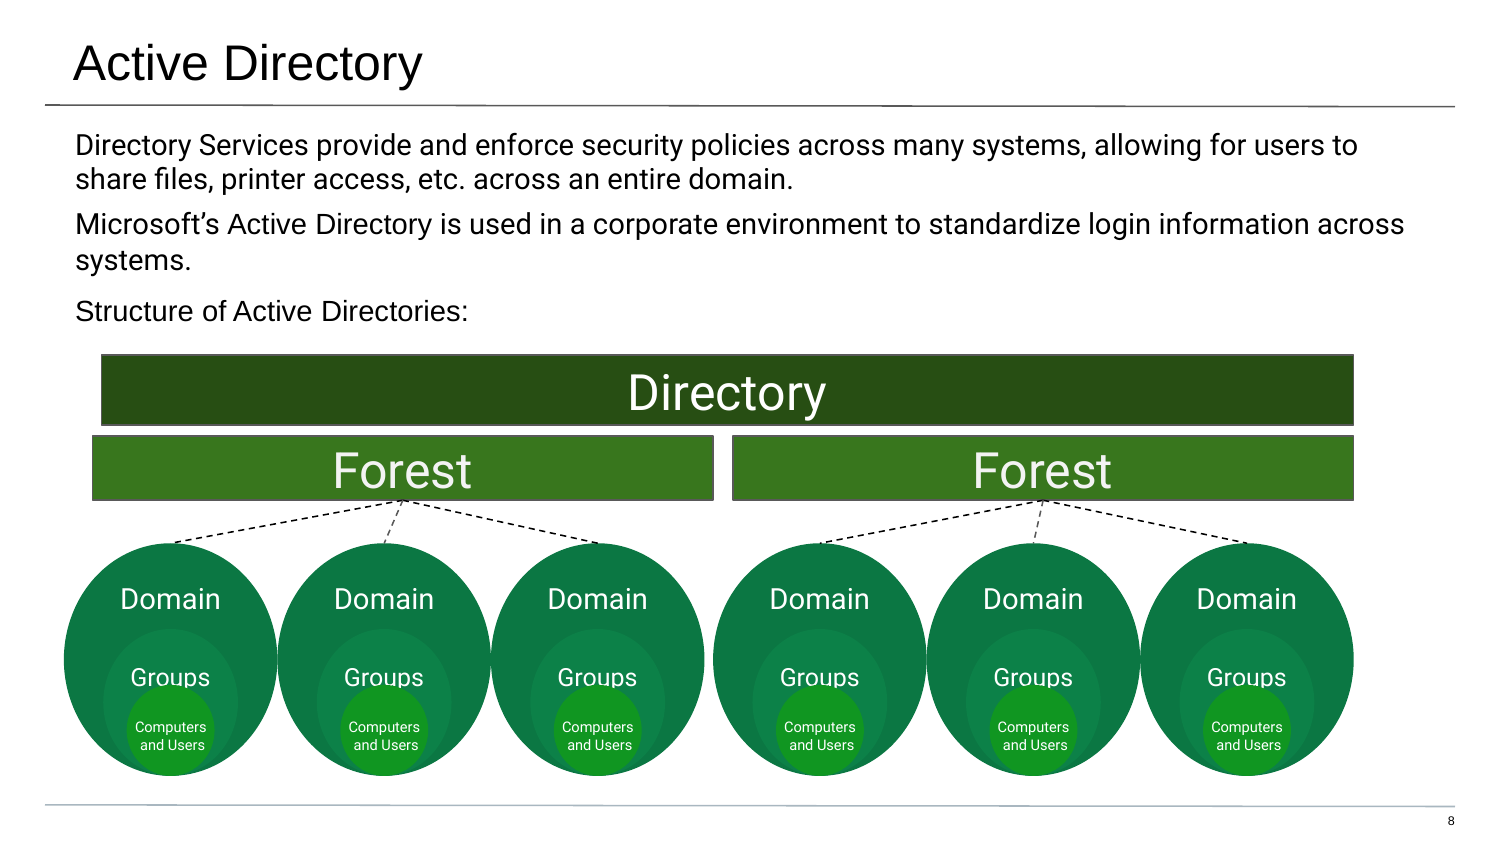

# Active Directory
Directory Services provide and enforce security policies across many systems, allowing for users to share files, printer access, etc. across an entire domain.
Microsoft’s Active Directory is used in a corporate environment to standardize login information across systems.
Structure of Active Directories:

Directory
Forest
Forest

Domain

Domain

Domain

Domain

Domain

Domain

Groups

Groups

Groups

Groups

Groups

Groups

Computers  and Users

Computers  and Users

Computers  and Users

Computers  and Users

Computers  and Users

Computers  and Users

8